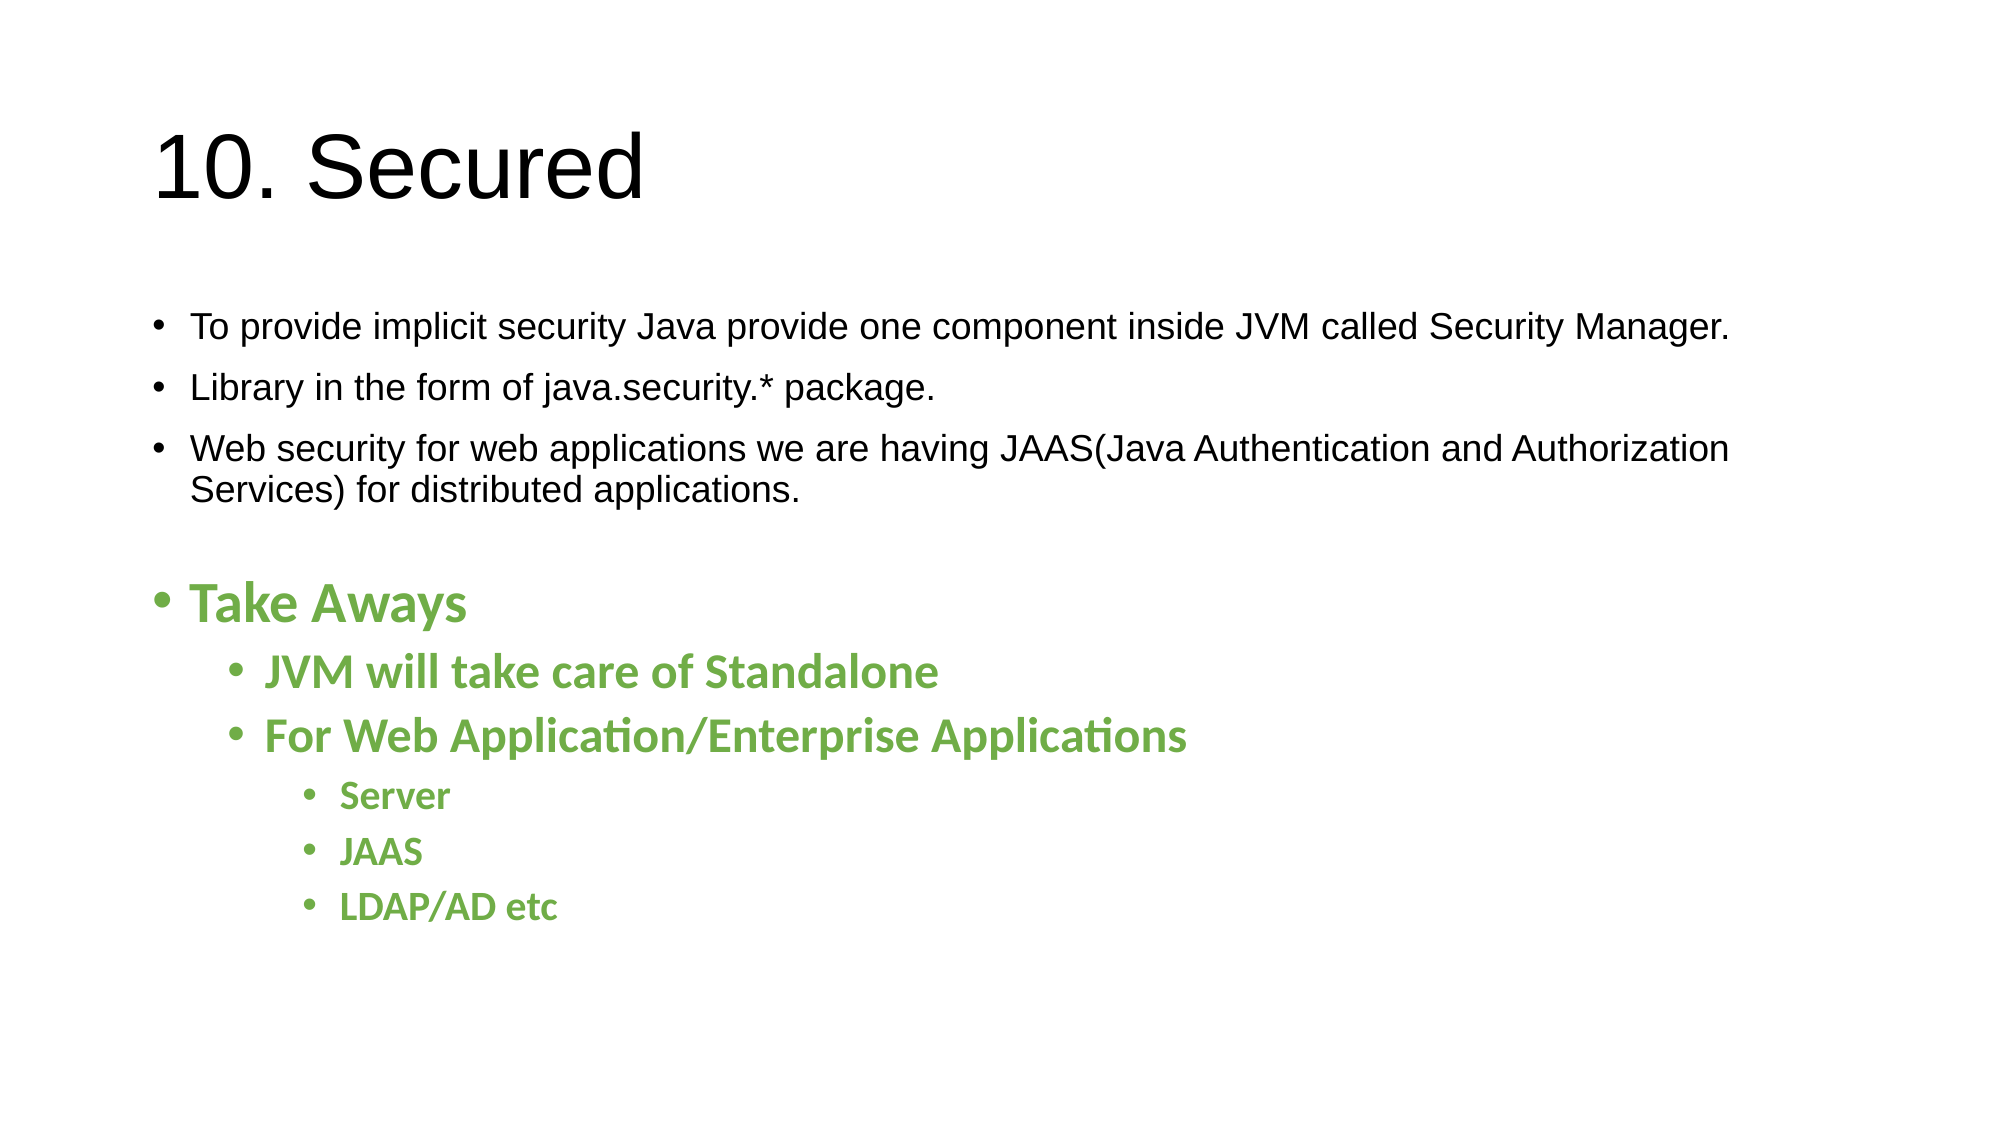

# 10. Secured
To provide implicit security Java provide one component inside JVM called Security Manager.
Library in the form of java.security.* package.
Web security for web applications we are having JAAS(Java Authentication and Authorization Services) for distributed applications.
Take Aways
JVM will take care of Standalone
For Web Application/Enterprise Applications
Server
JAAS
LDAP/AD etc